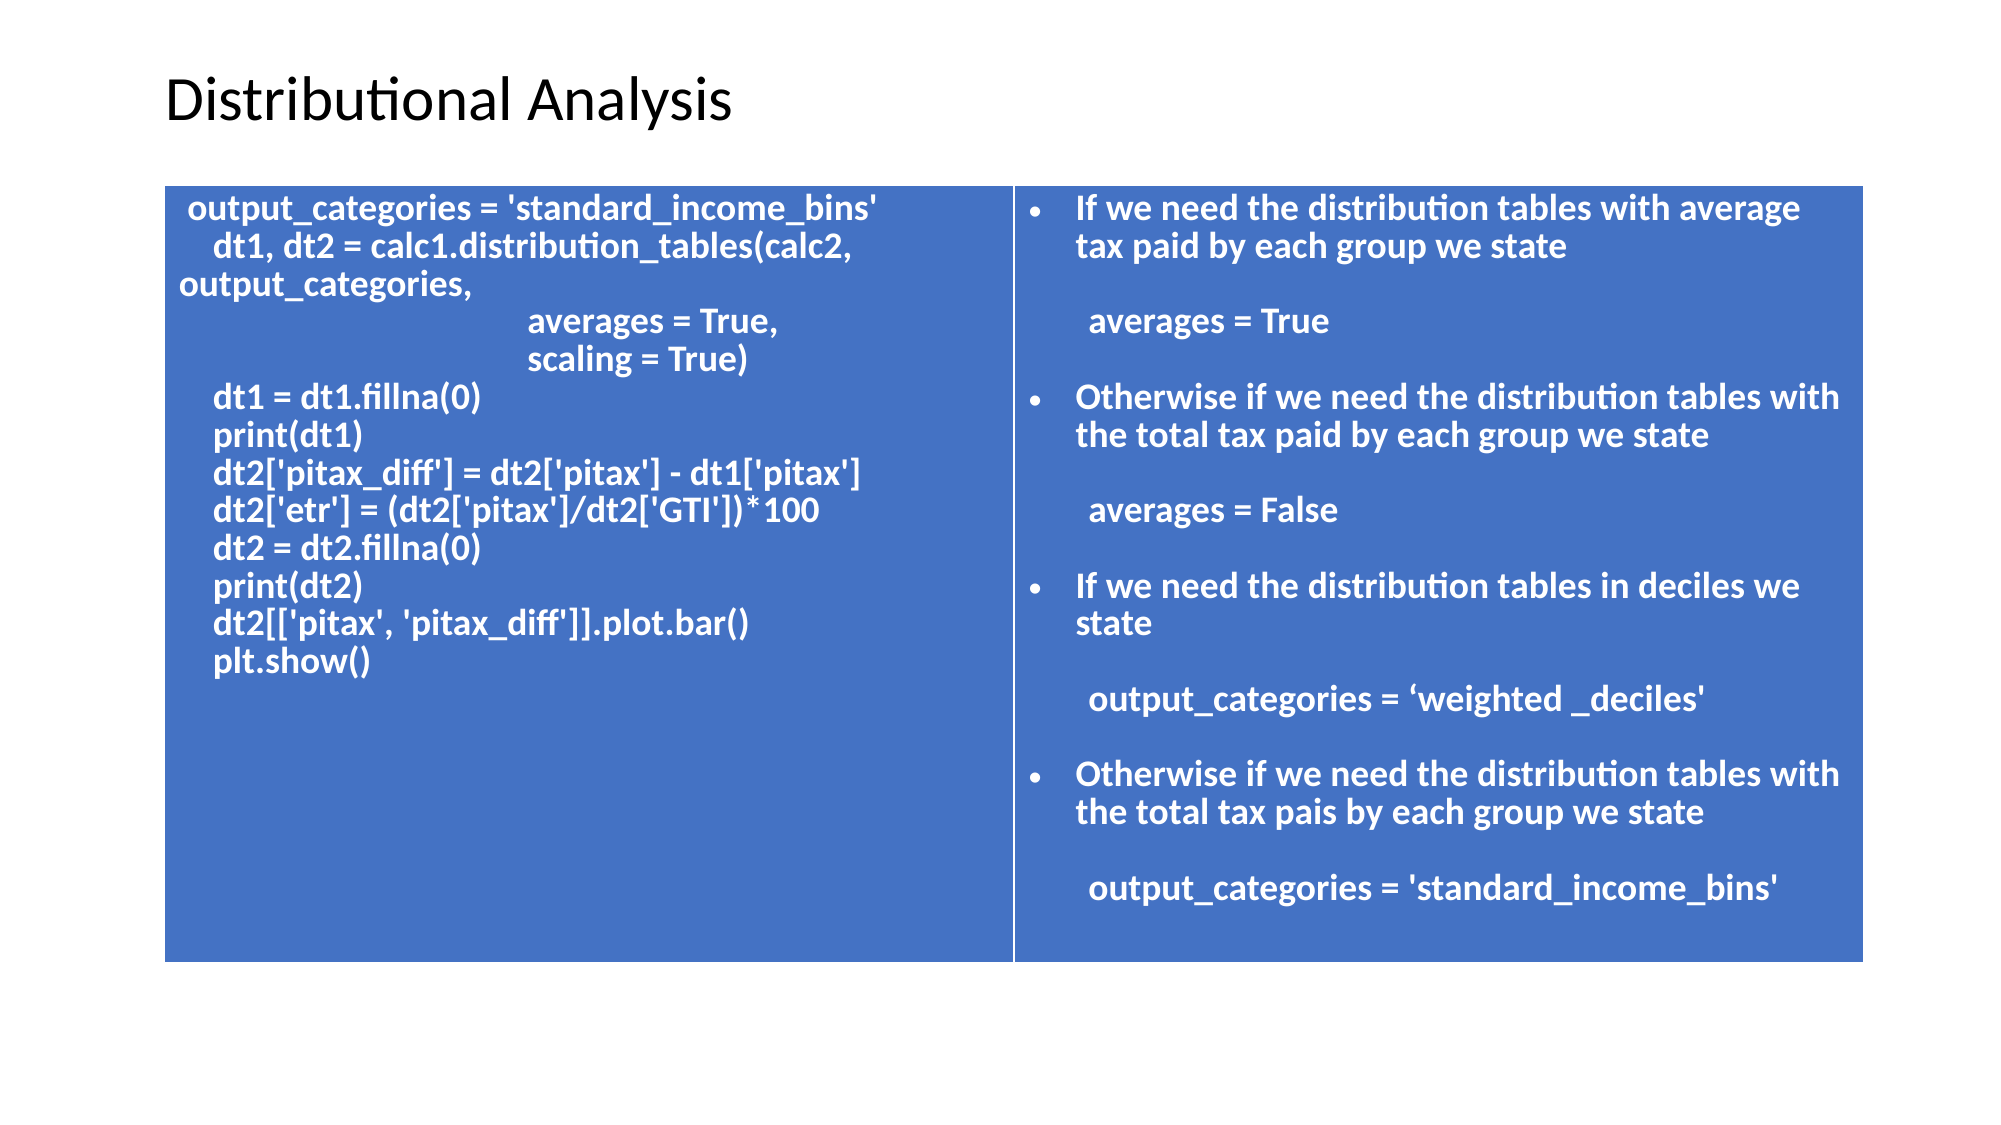

# Distributional Analysis
| output\_categories = 'standard\_income\_bins' dt1, dt2 = calc1.distribution\_tables(calc2, output\_categories, averages = True, scaling = True) dt1 = dt1.fillna(0) print(dt1) dt2['pitax\_diff'] = dt2['pitax'] - dt1['pitax'] dt2['etr'] = (dt2['pitax']/dt2['GTI'])\*100 dt2 = dt2.fillna(0) print(dt2) dt2[['pitax', 'pitax\_diff']].plot.bar() plt.show() | If we need the distribution tables with average tax paid by each group we state averages = True Otherwise if we need the distribution tables with the total tax paid by each group we state averages = False If we need the distribution tables in deciles we state output\_categories = ‘weighted \_deciles' Otherwise if we need the distribution tables with the total tax pais by each group we state output\_categories = 'standard\_income\_bins' |
| --- | --- |